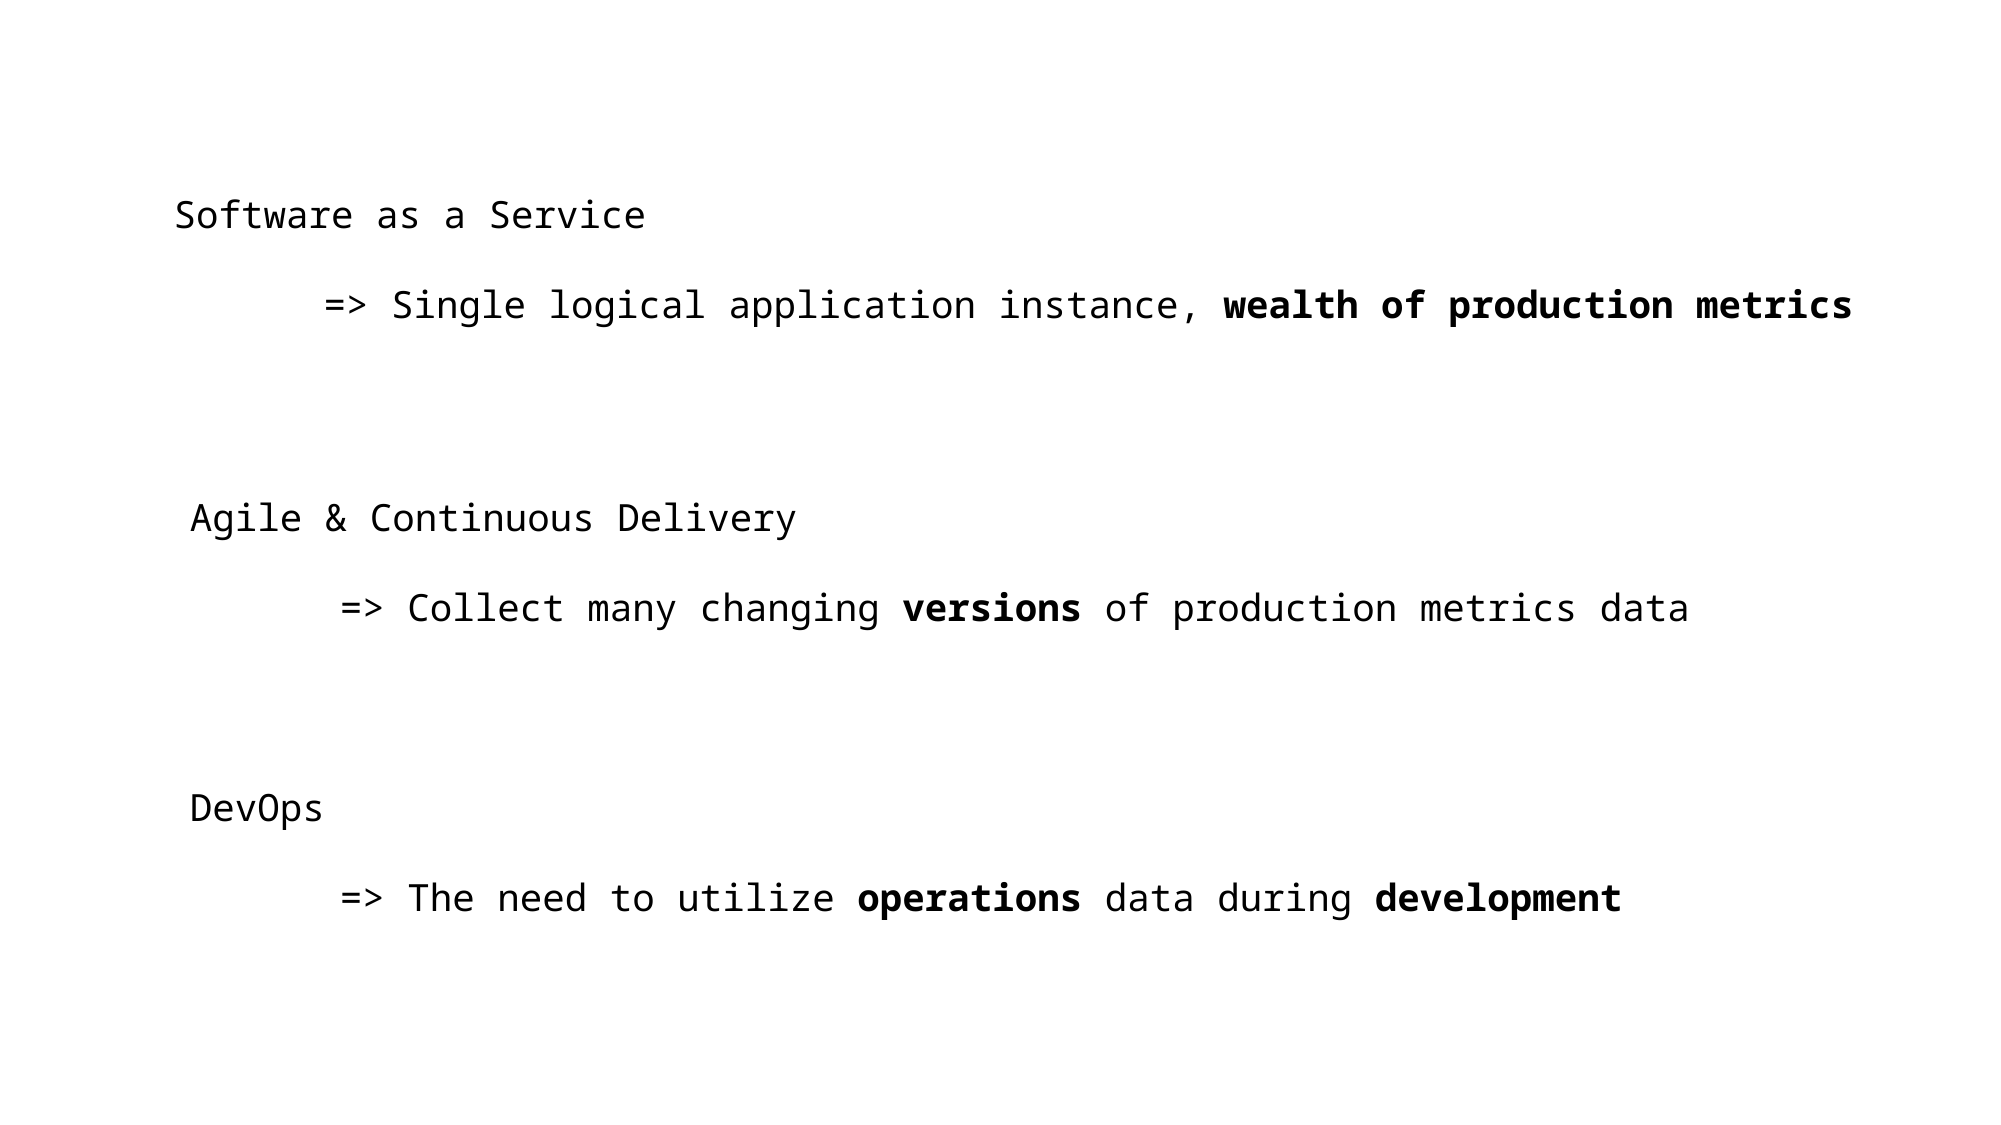

Software as a Service

	=> Single logical application instance, wealth of production metrics
Agile & Continuous Delivery

	=> Collect many changing versions of production metrics data
DevOps

	=> The need to utilize operations data during development